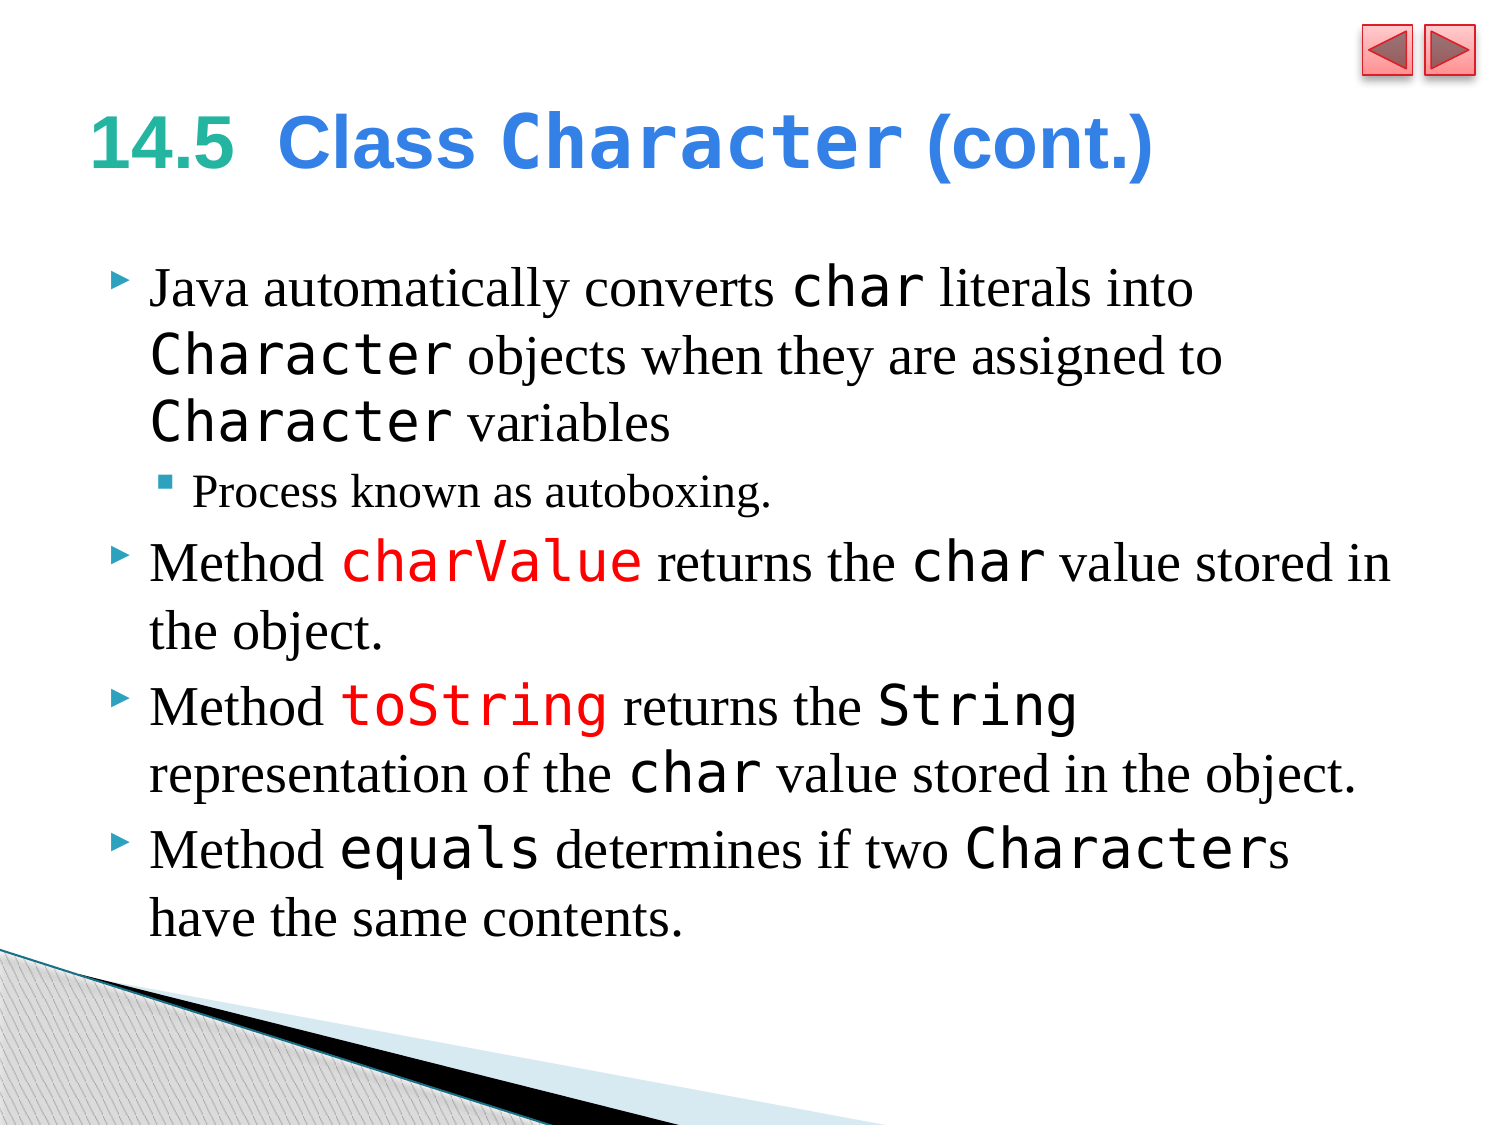

# 14.5  Class Character (cont.)
Java automatically converts char literals into Character objects when they are assigned to Character variables
Process known as autoboxing.
Method charValue returns the char value stored in the object.
Method toString returns the String representation of the char value stored in the object.
Method equals determines if two Characters have the same contents.